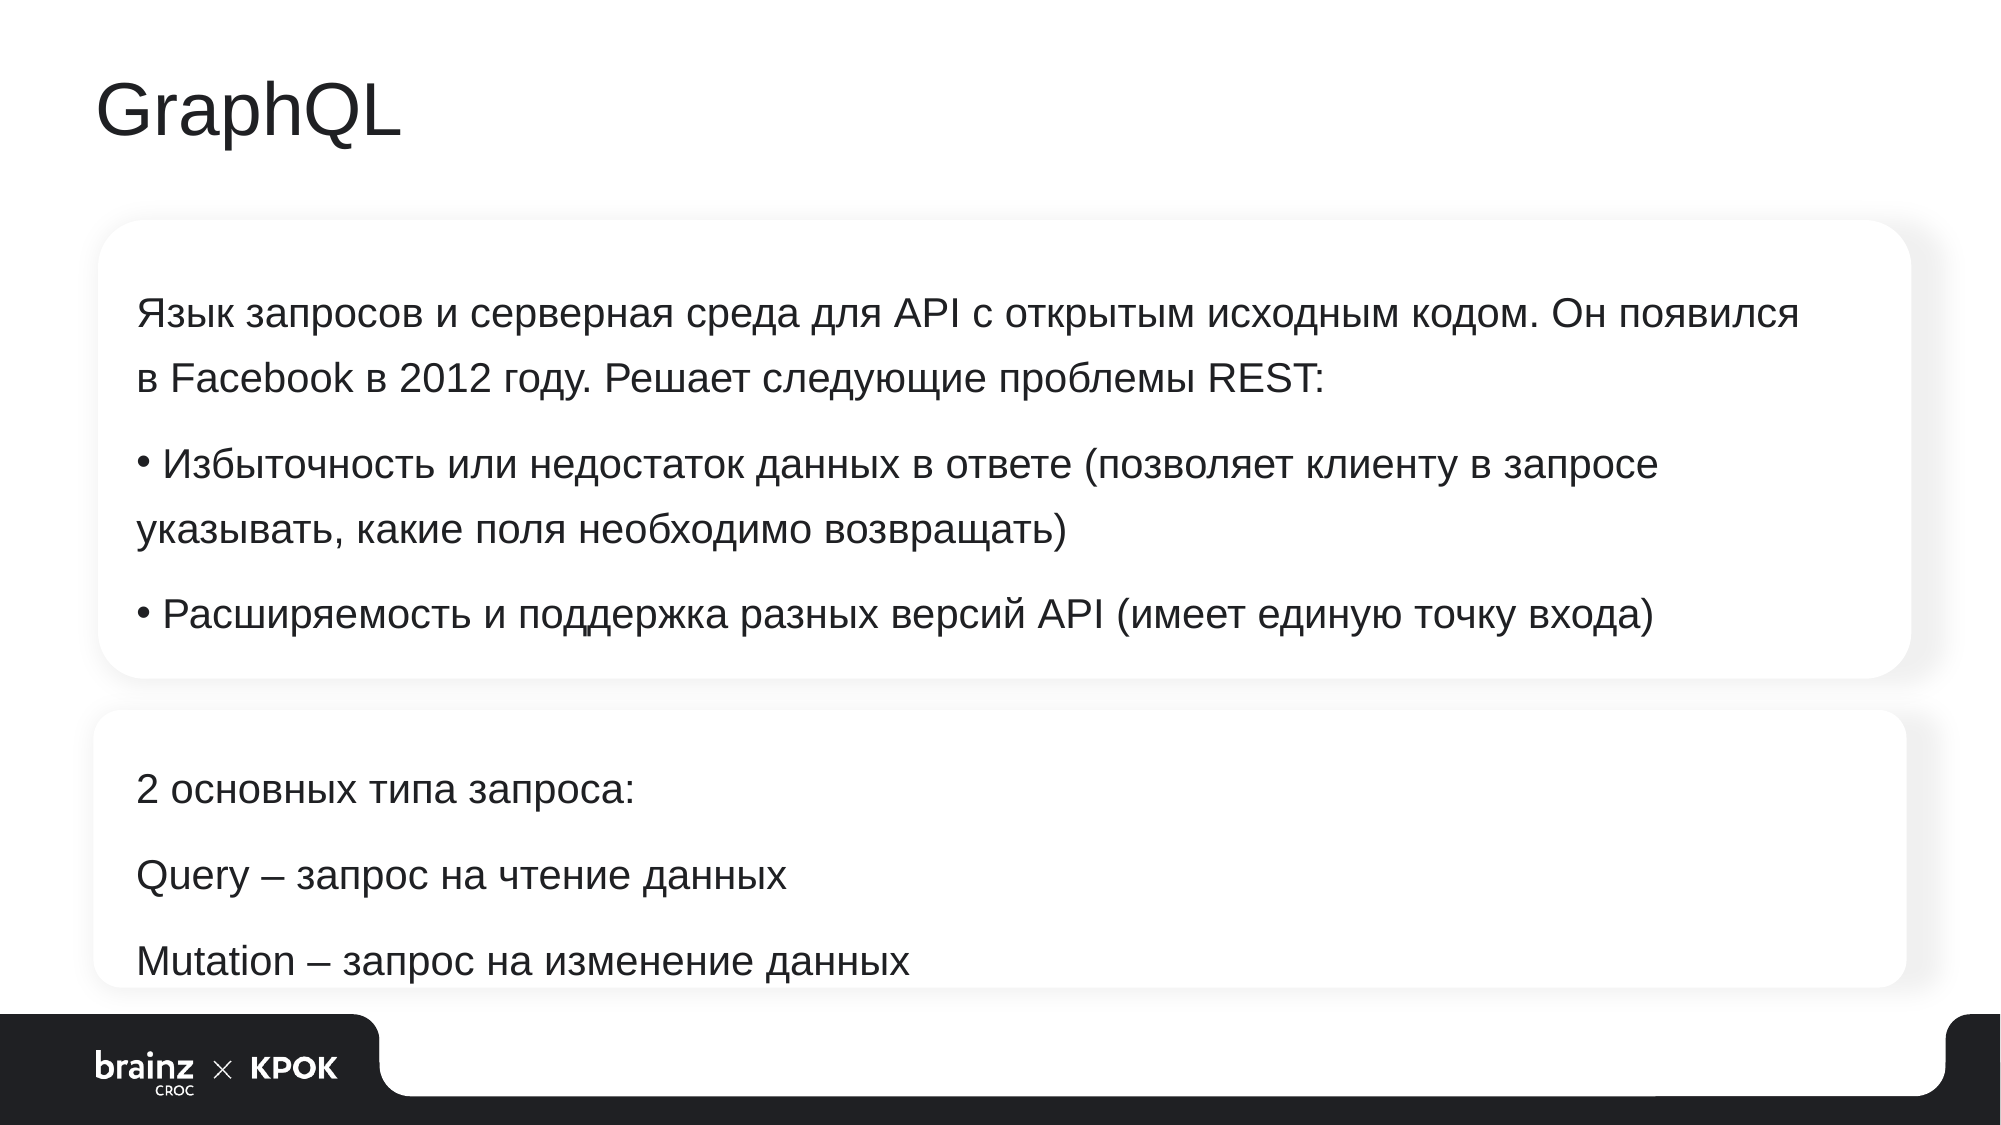

# GraphQL

Язык запросов и серверная среда для API с открытым исходным кодом. Он появился в Facebook в 2012 году. Решает следующие проблемы REST:
 Избыточность или недостаток данных в ответе (позволяет клиенту в запросе указывать, какие поля необходимо возвращать)
 Расширяемость и поддержка разных версий API (имеет единую точку входа)

2 основных типа запроса:
Query – запрос на чтение данных
Mutation – запрос на изменение данных